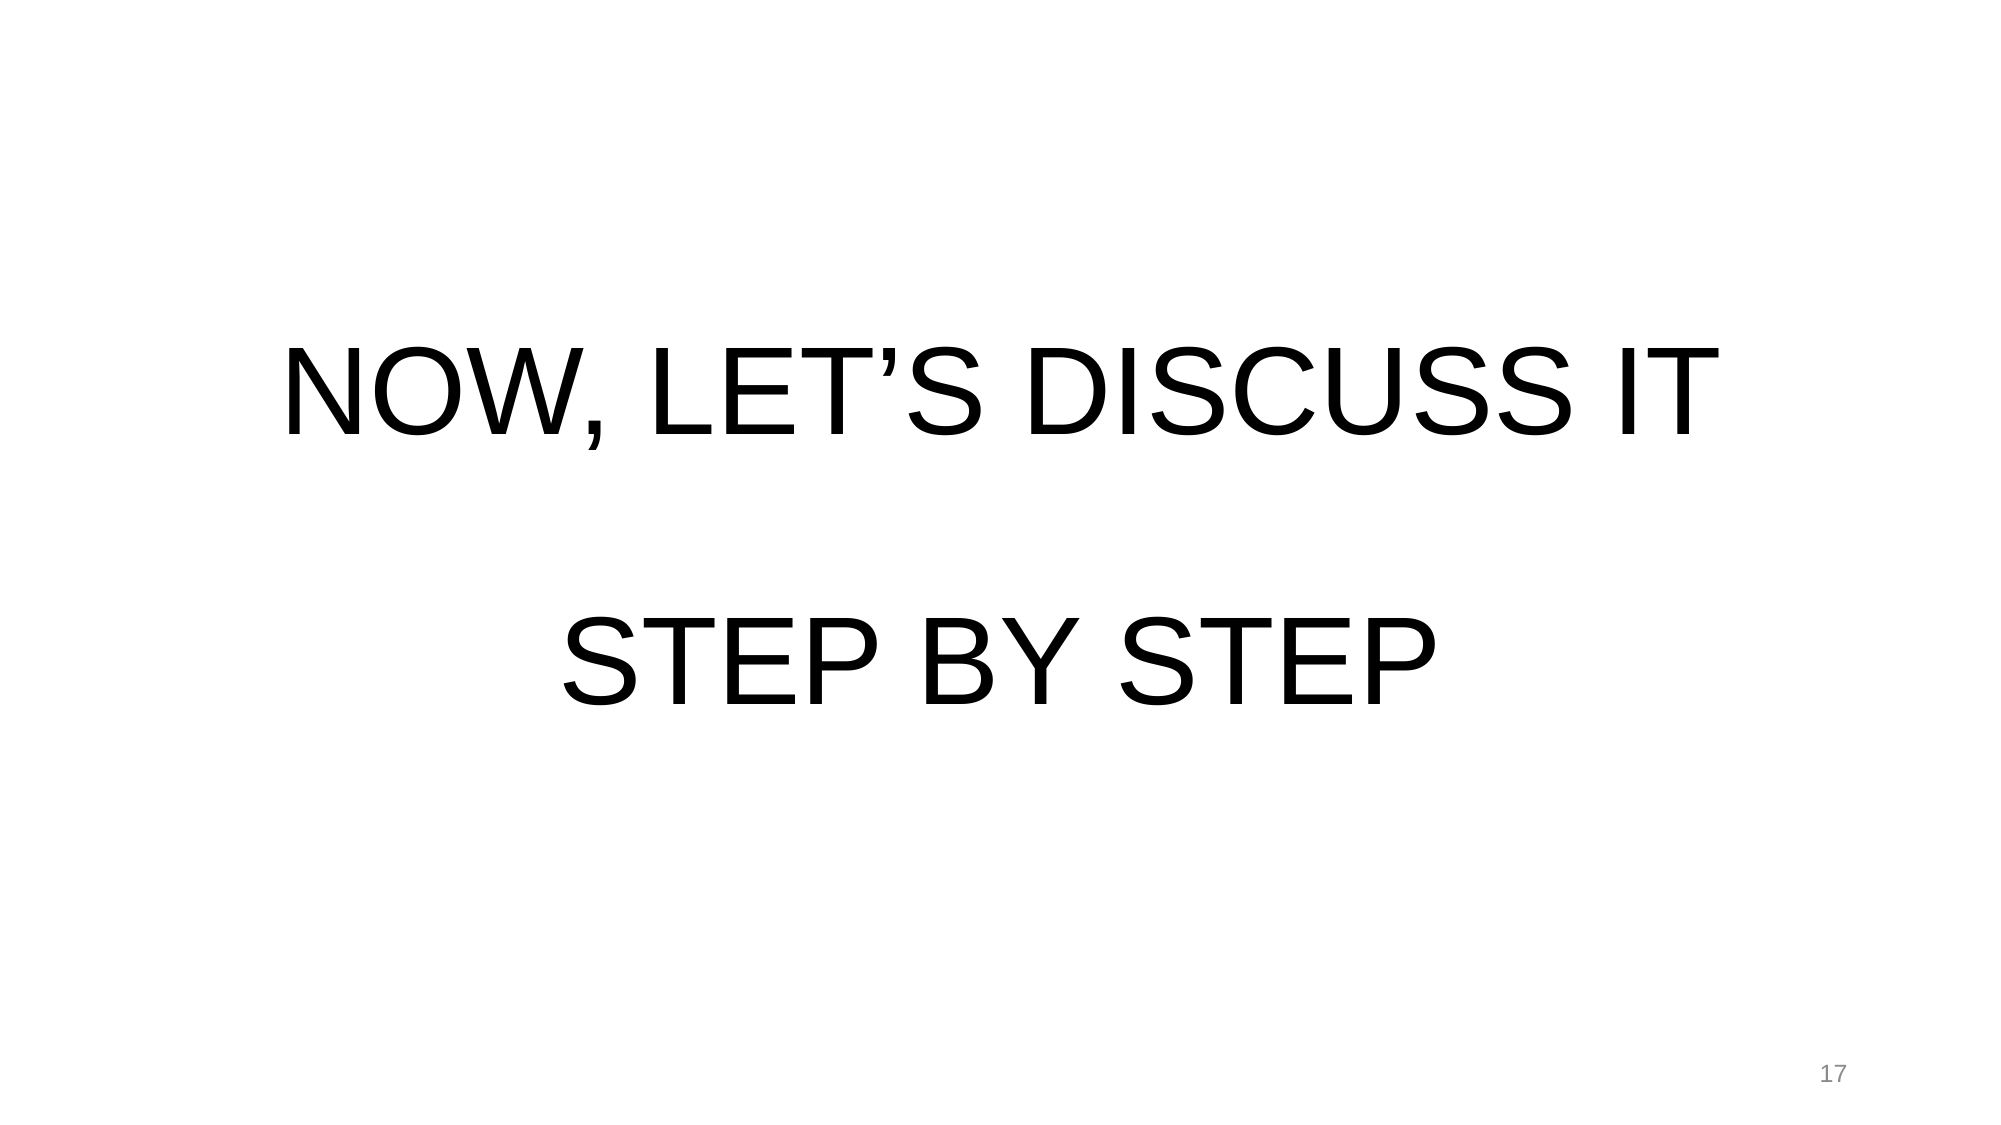

# NOW, LET’S DISCUSS IT STEP BY STEP
17